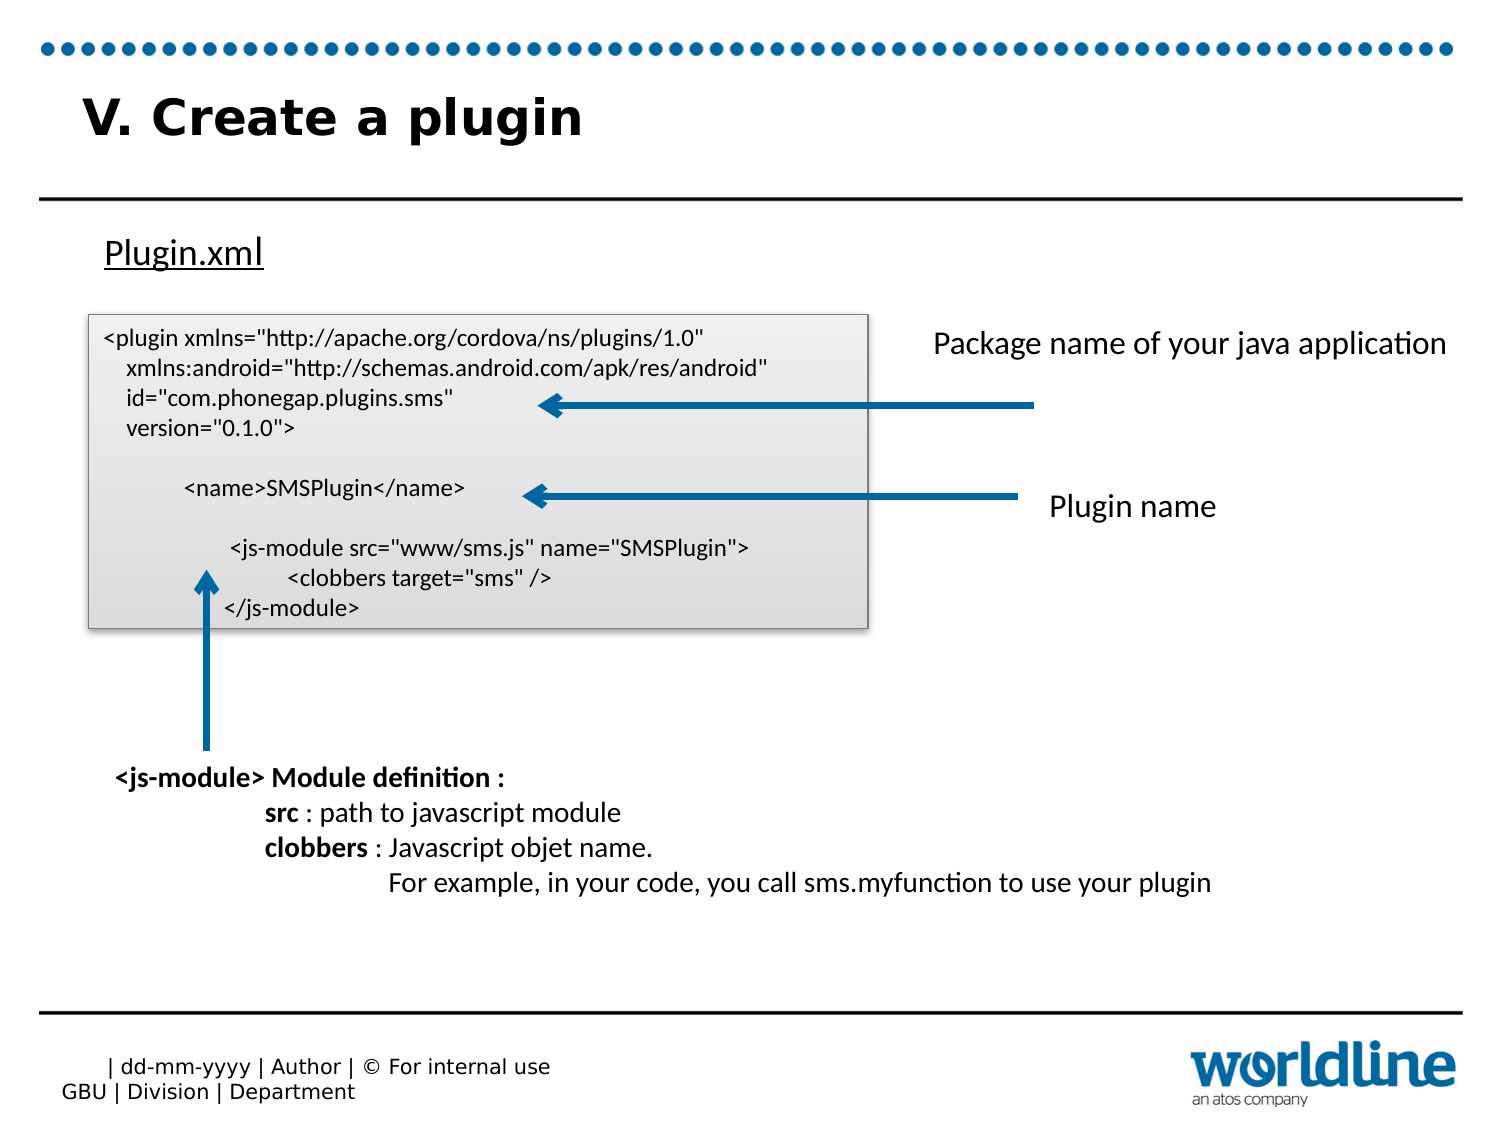

V. Create a plugin
Plugin.xml
<plugin xmlns="http://apache.org/cordova/ns/plugins/1.0"
    xmlns:android="http://schemas.android.com/apk/res/android"
    id="com.phonegap.plugins.sms"
    version="0.1.0">

              <name>SMSPlugin</name>

                      <js-module src="www/sms.js" name="SMSPlugin">
                                <clobbers target="sms" />
                     </js-module>
Package name of your java application
Plugin name
<js-module> Module definition :
	src : path to javascript module
	clobbers : Javascript objet name.
	                   For example, in your code, you call sms.myfunction to use your plugin